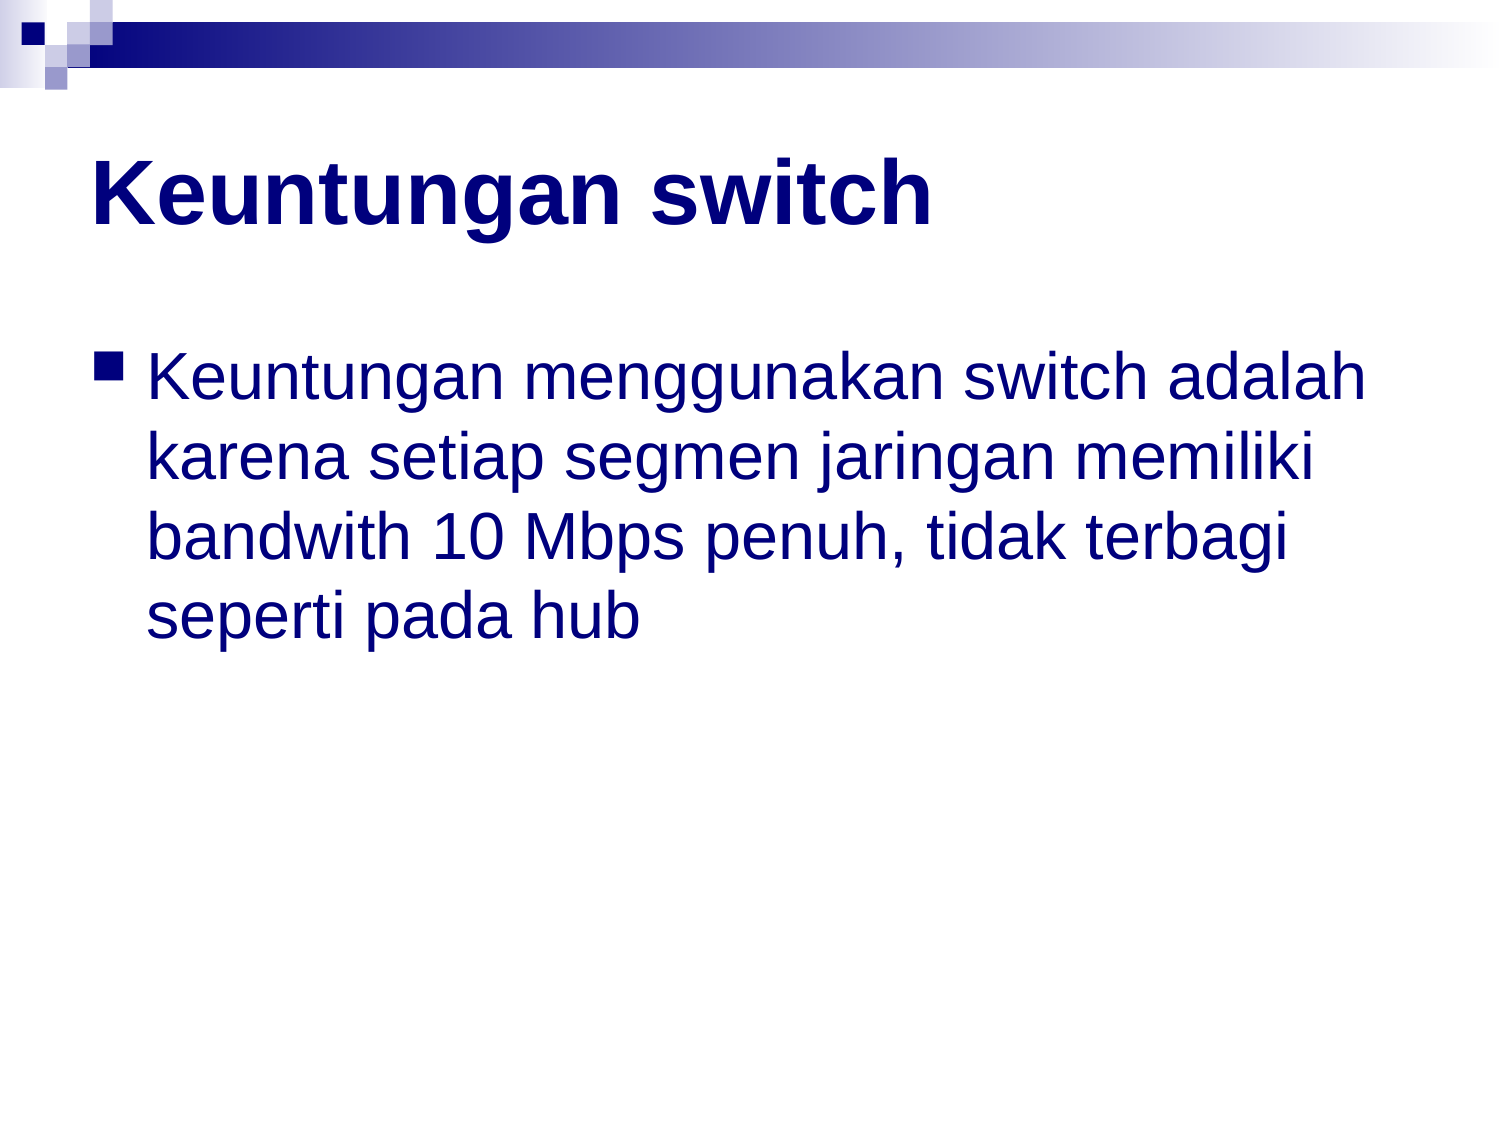

# Keuntungan switch
Keuntungan menggunakan switch adalah karena setiap segmen jaringan memiliki bandwith 10 Mbps penuh, tidak terbagi seperti pada hub